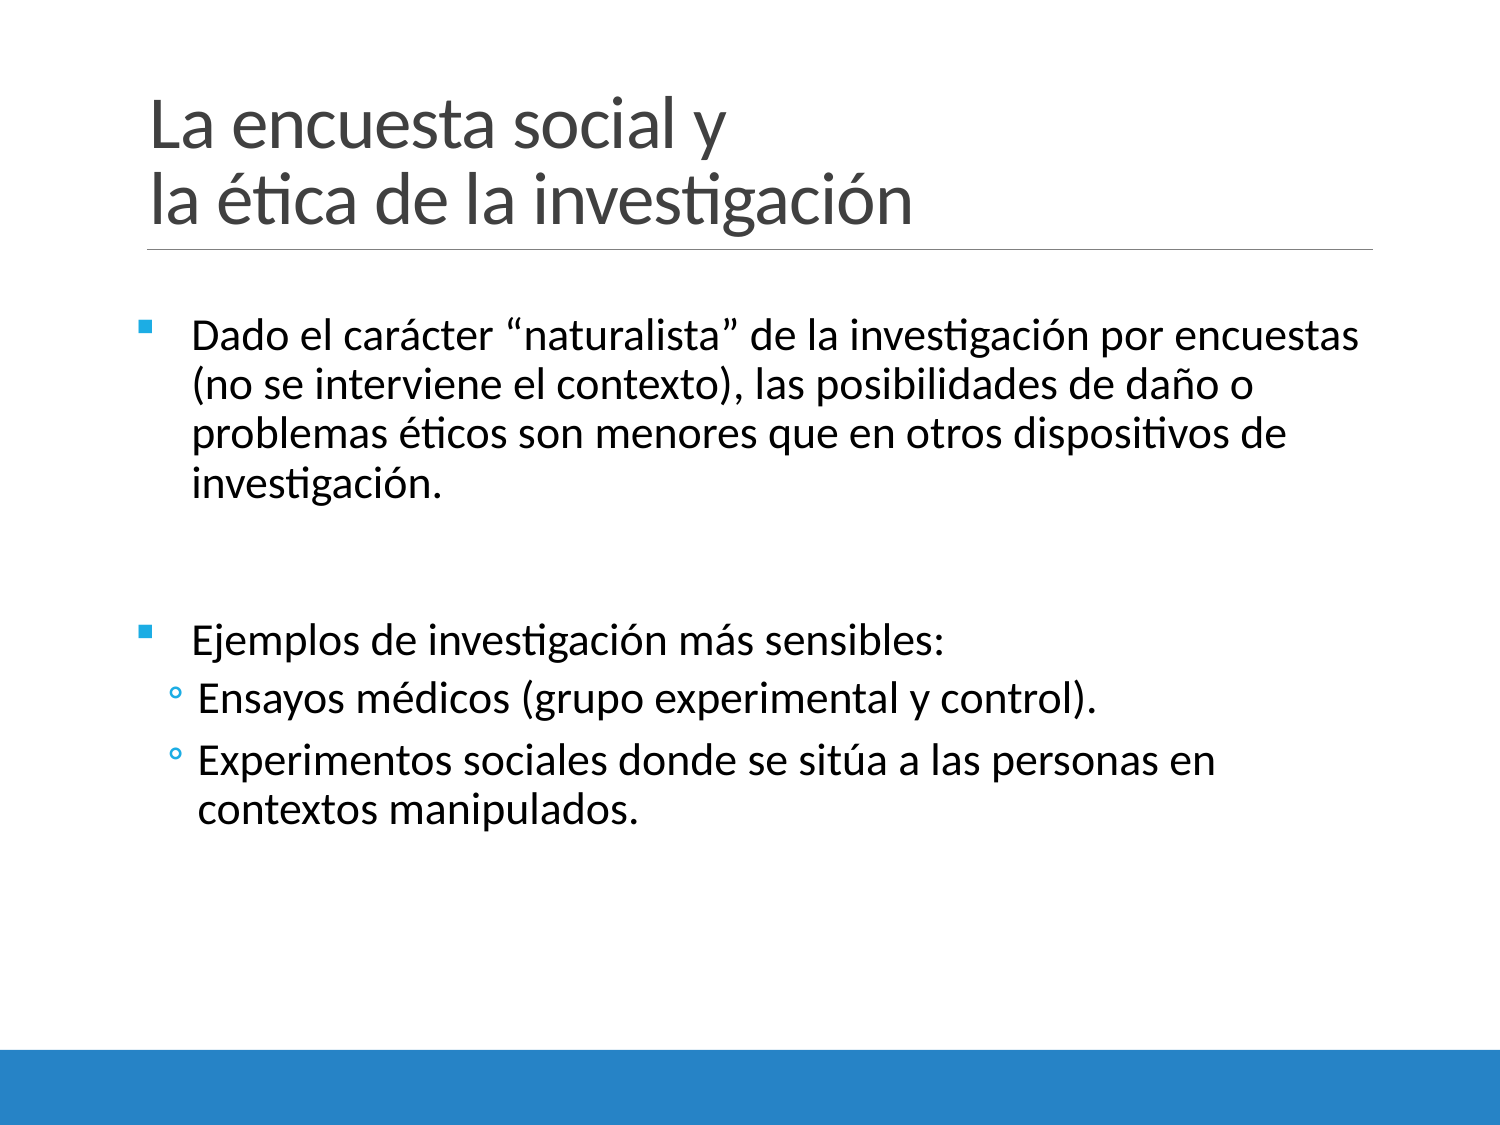

# La encuesta social y la ética de la investigación
Dado el carácter “naturalista” de la investigación por encuestas (no se interviene el contexto), las posibilidades de daño o problemas éticos son menores que en otros dispositivos de investigación.

Ejemplos de investigación más sensibles:
Ensayos médicos (grupo experimental y control).
Experimentos sociales donde se sitúa a las personas en contextos manipulados.